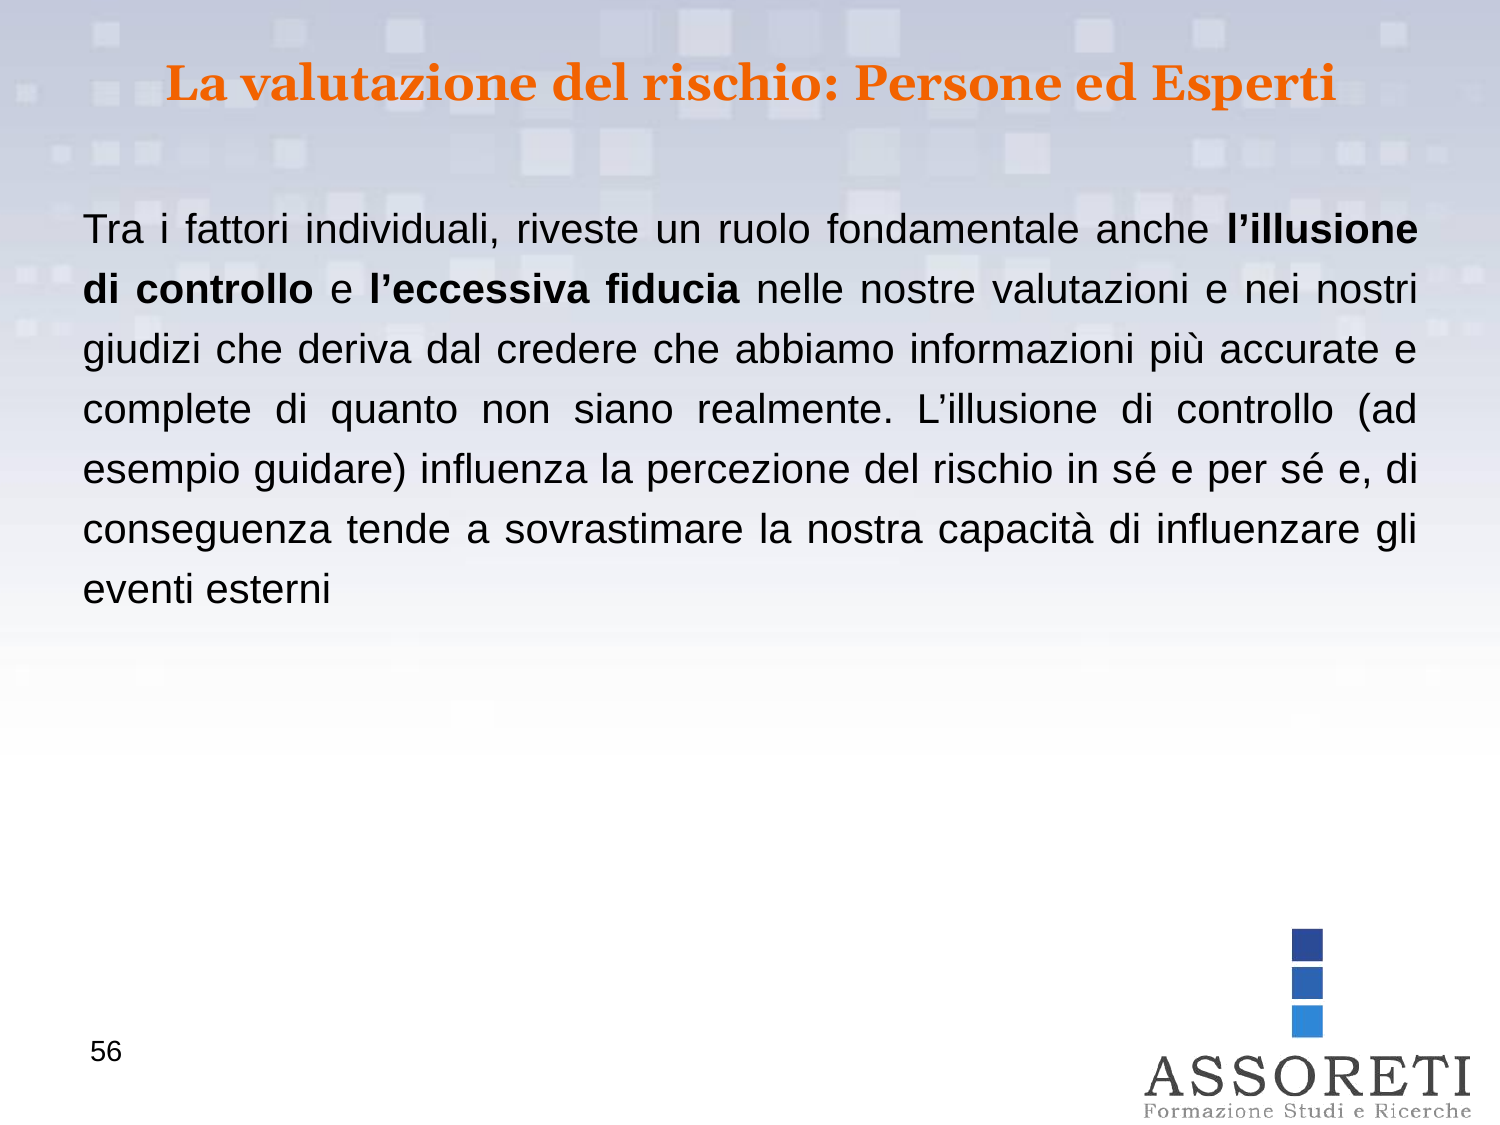

La valutazione del rischio: Persone ed Esperti
Tra i fattori individuali, riveste un ruolo fondamentale anche l’illusione di controllo e l’eccessiva fiducia nelle nostre valutazioni e nei nostri giudizi che deriva dal credere che abbiamo informazioni più accurate e complete di quanto non siano realmente. L’illusione di controllo (ad esempio guidare) influenza la percezione del rischio in sé e per sé e, di conseguenza tende a sovrastimare la nostra capacità di influenzare gli eventi esterni
56